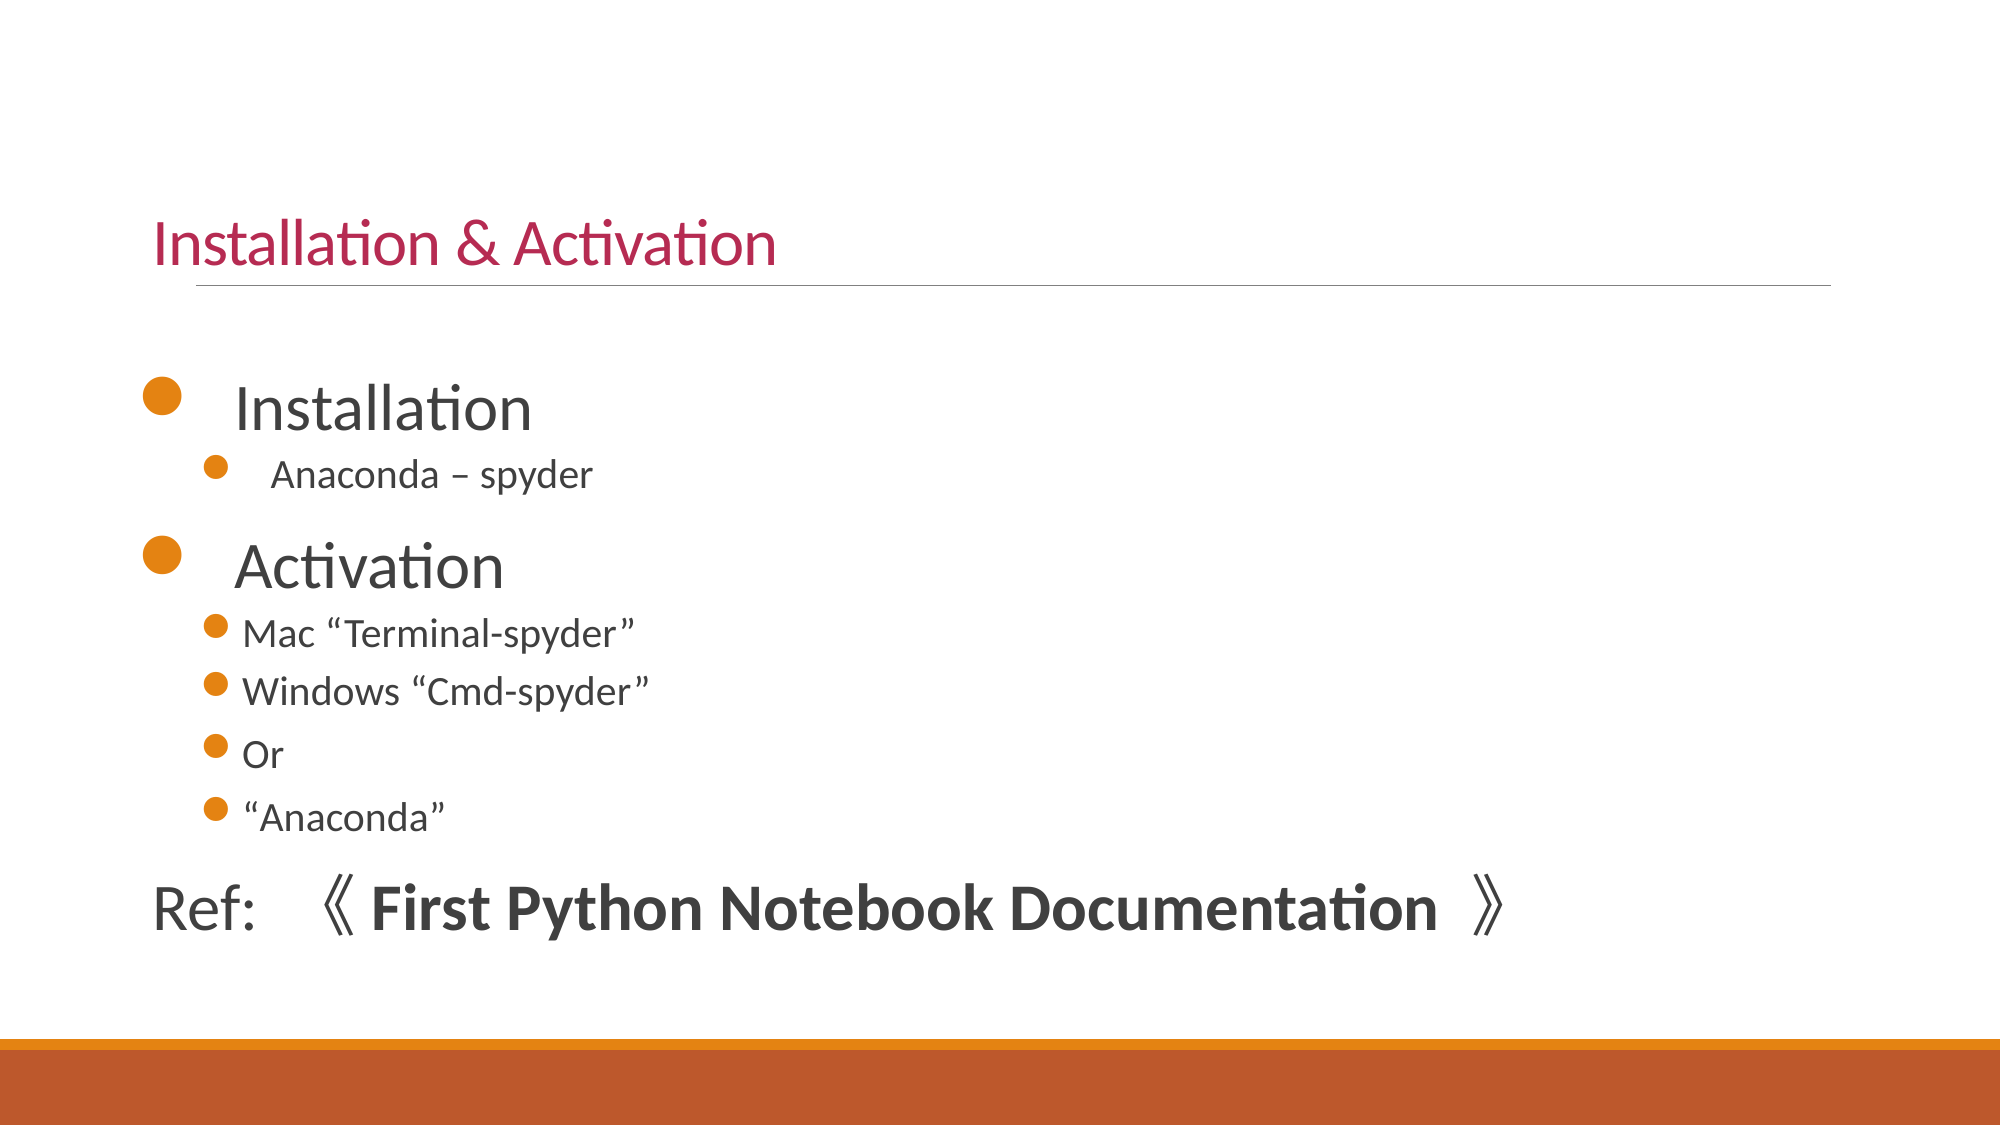

# Installation & Activation
  Installation
   Anaconda – spyder
  Activation
Mac “Terminal-spyder”
Windows “Cmd-spyder”
Or
“Anaconda”
Ref: 《First Python Notebook Documentation 》